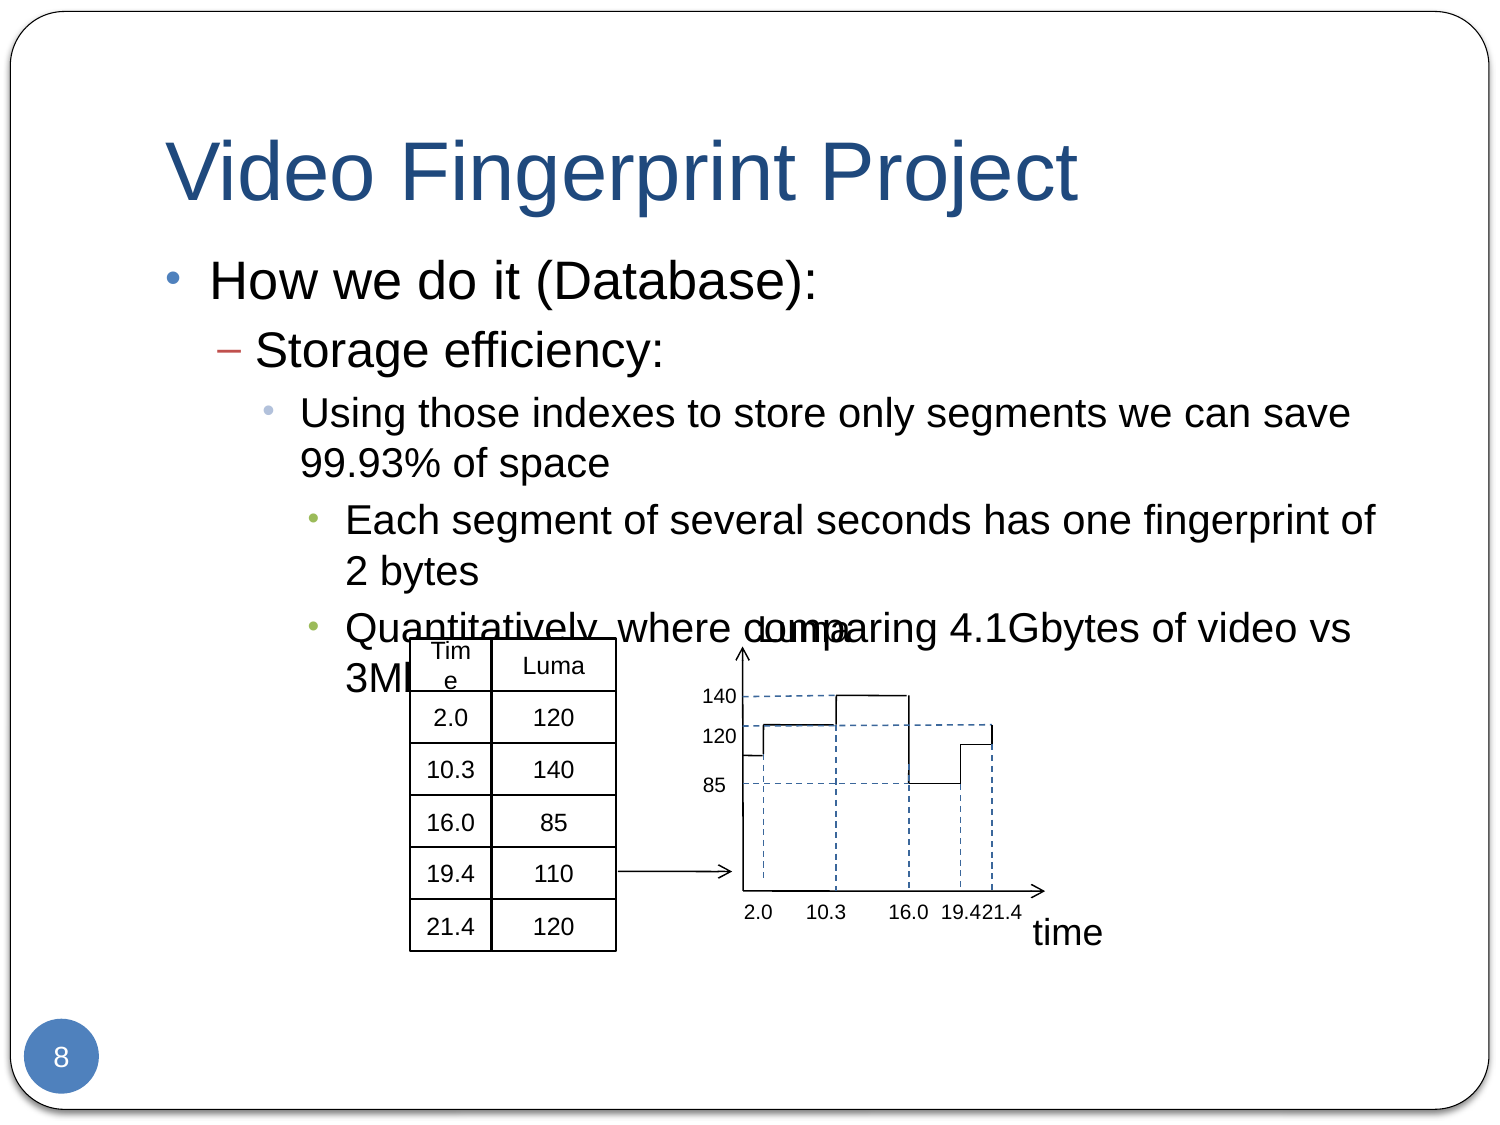

# Video Fingerprint Project
How we do it (Database):
Storage efficiency:
Using those indexes to store only segments we can save 99.93% of space
Each segment of several seconds has one fingerprint of  2 bytes
Quantitatively, where comparing 4.1Gbytes of video vs 3Mbytes of DB

Luma
Time

Luma
2.0
120
10.3
140
16.0
85
19.4
110
21.4
120
140
120
85
2.0
10.3
16.0
19.4
21.4
time
8